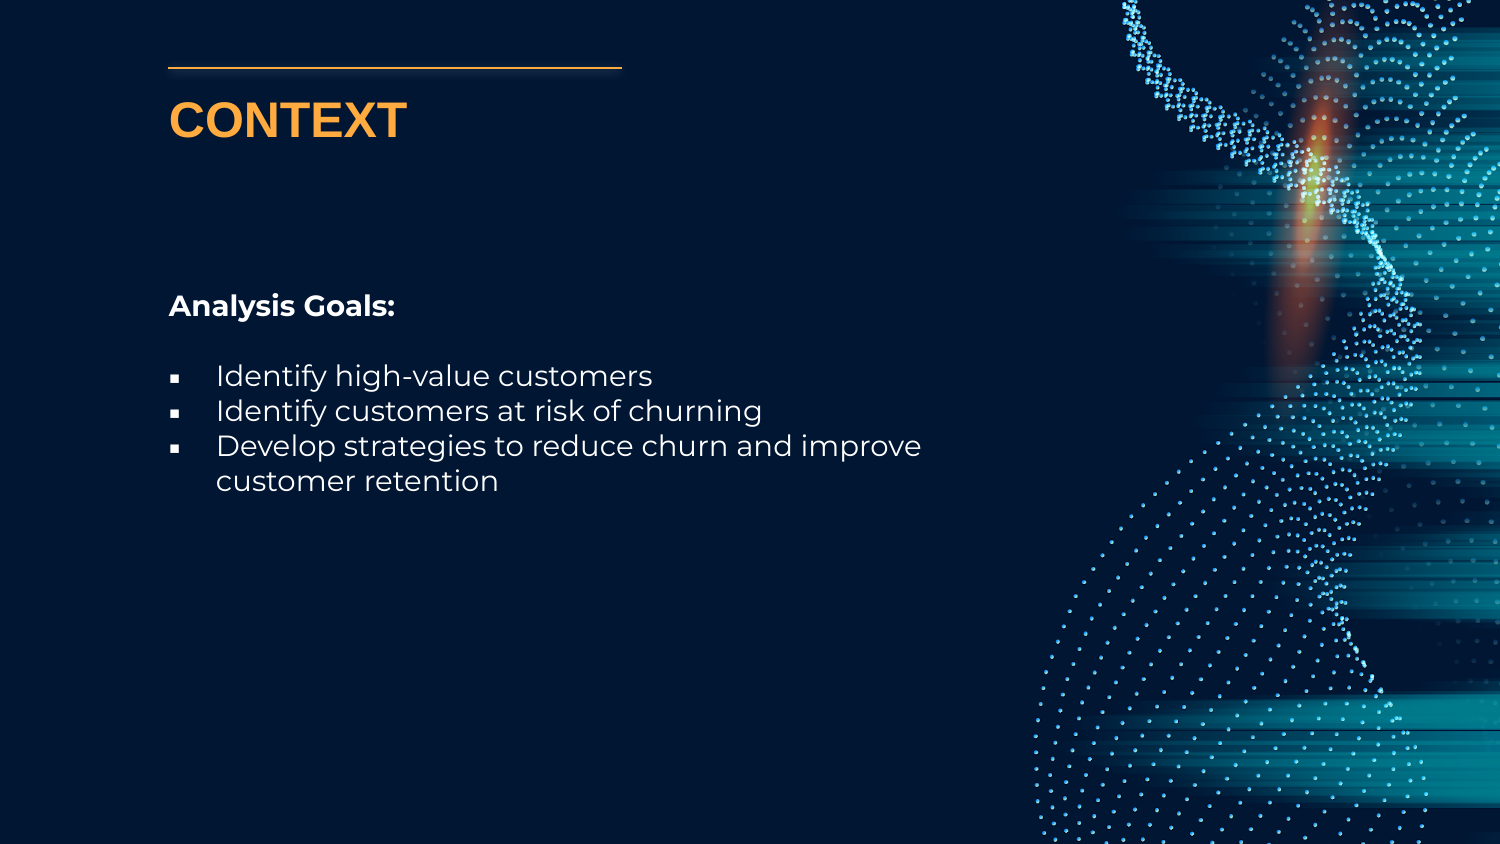

# CONTEXT
Analysis Goals:

Identify high-value customers
Identify customers at risk of churning
Develop strategies to reduce churn and improve customer retention